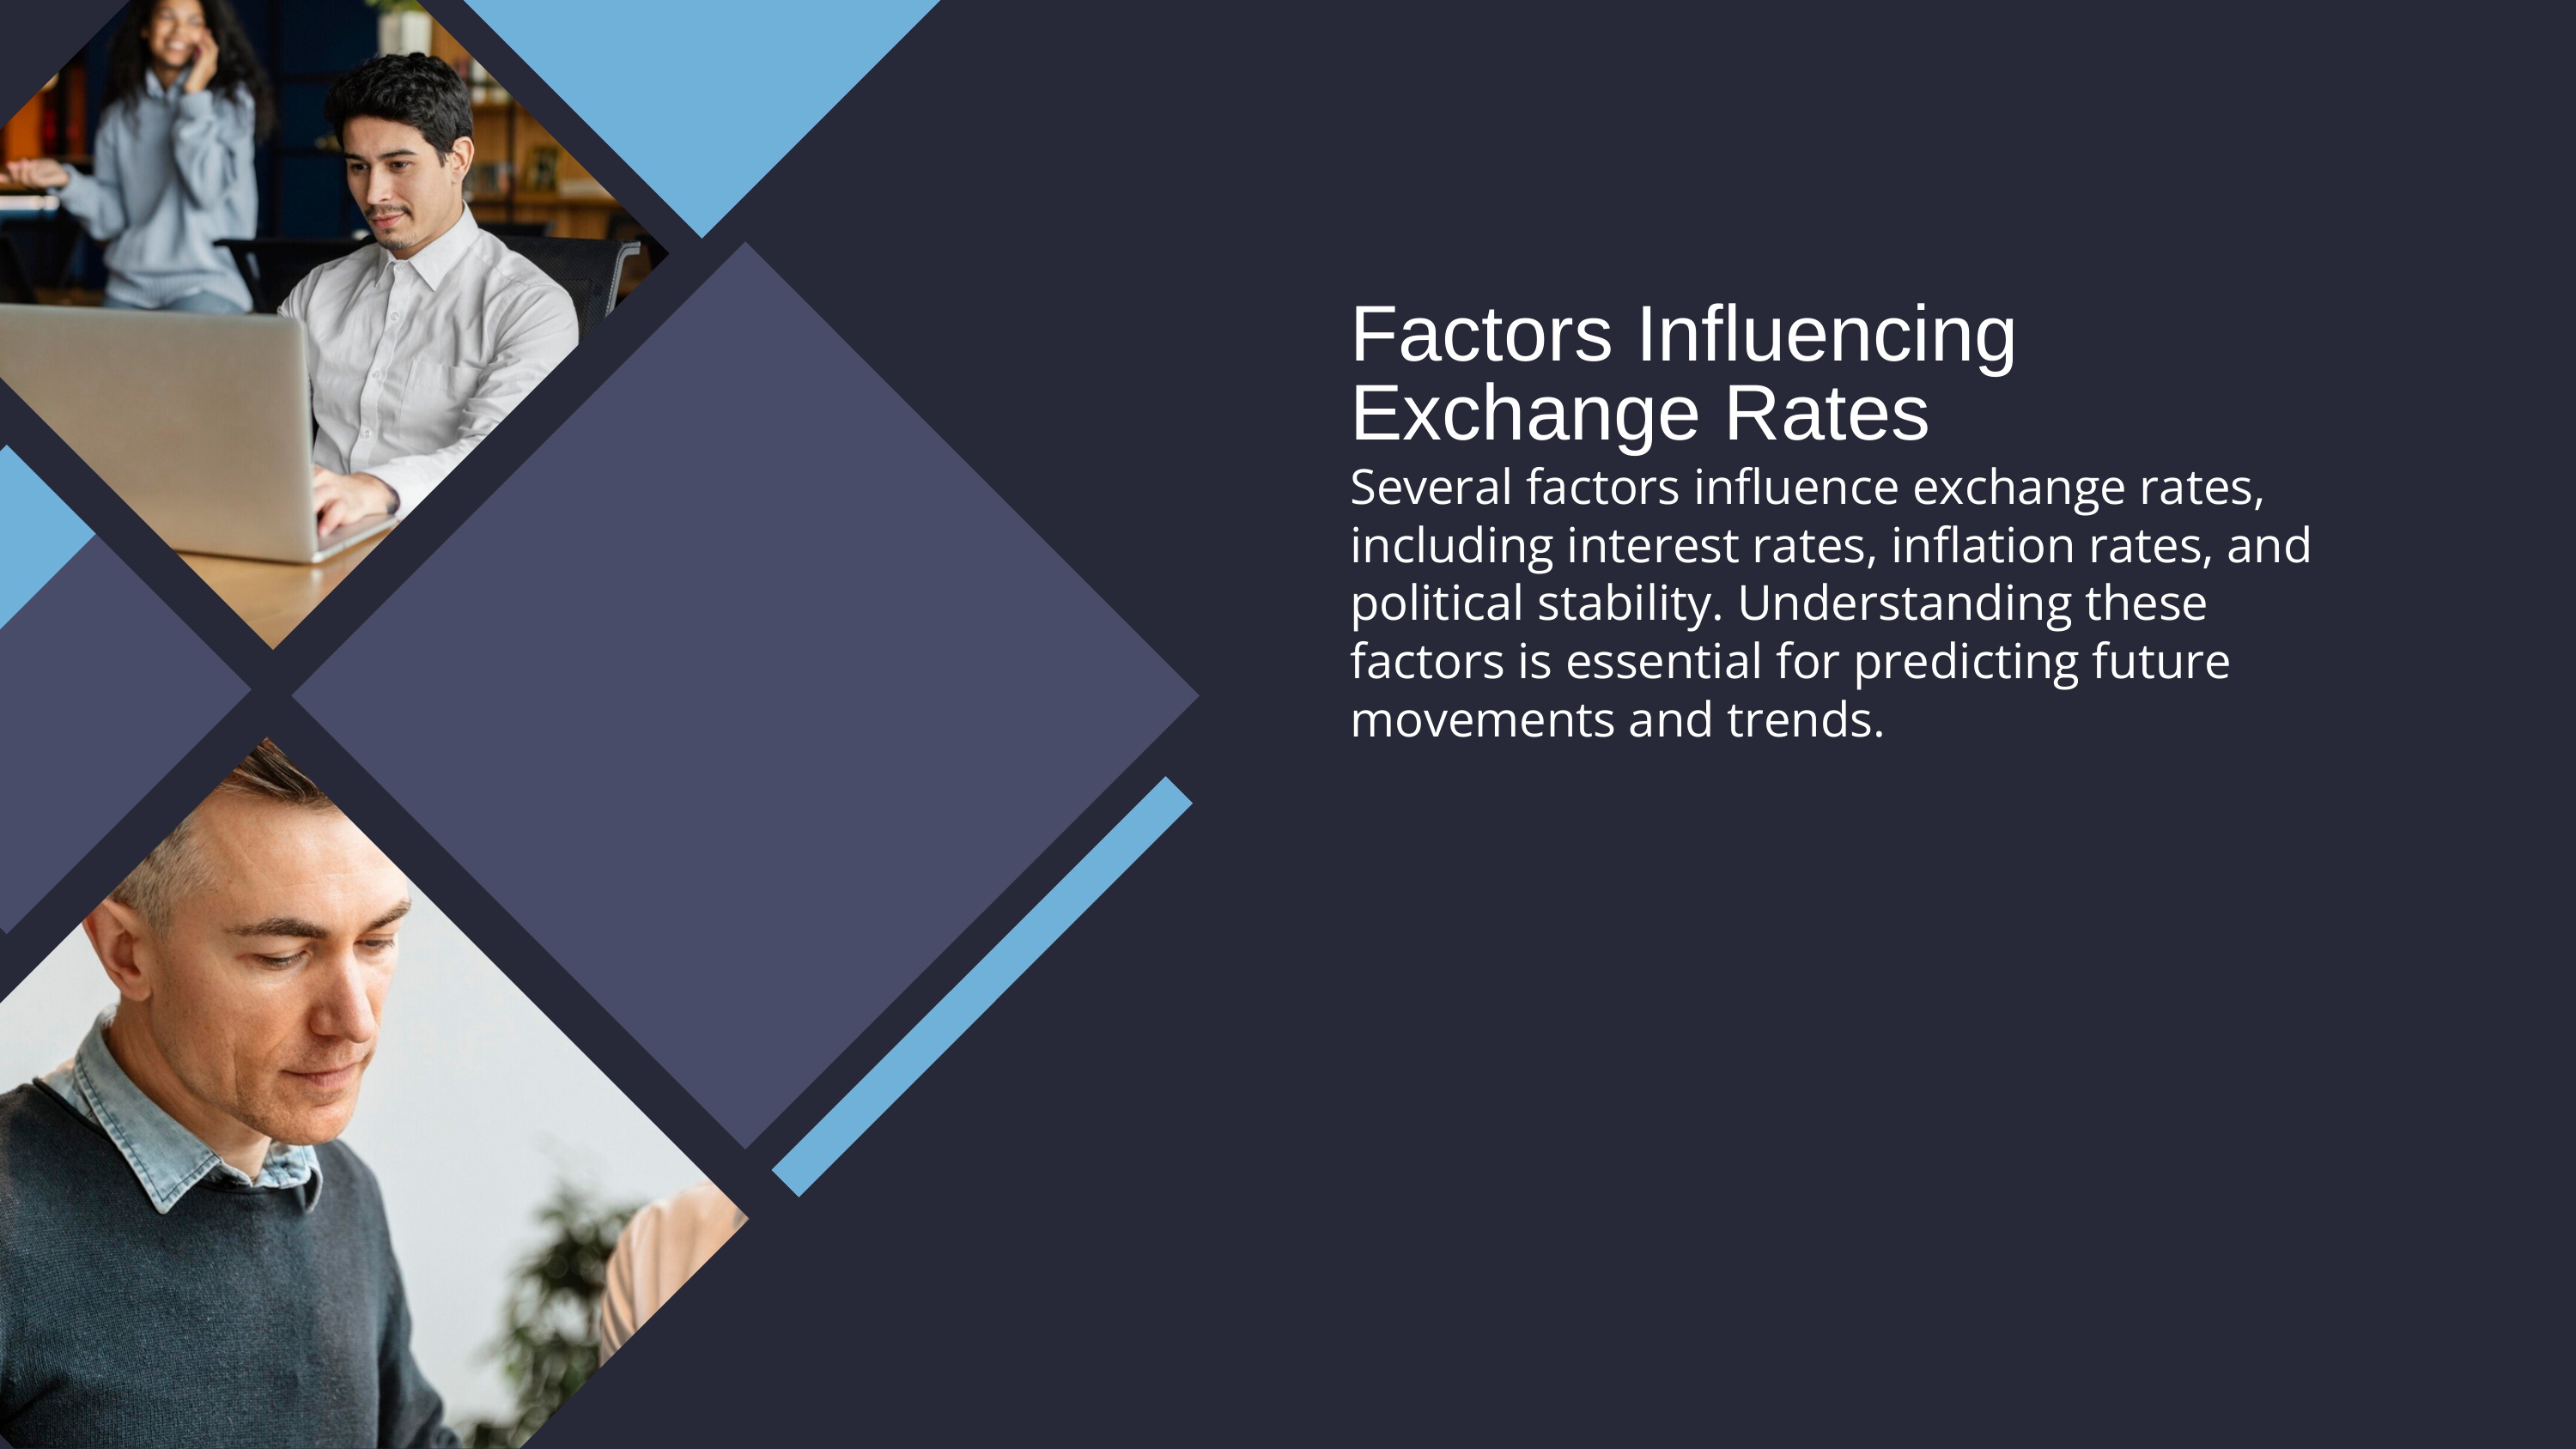

Factors Influencing Exchange Rates
Several factors inﬂuence exchange rates, including interest rates, inﬂation rates, and political stability. Understanding these factors is essential for predicting future movements and trends.